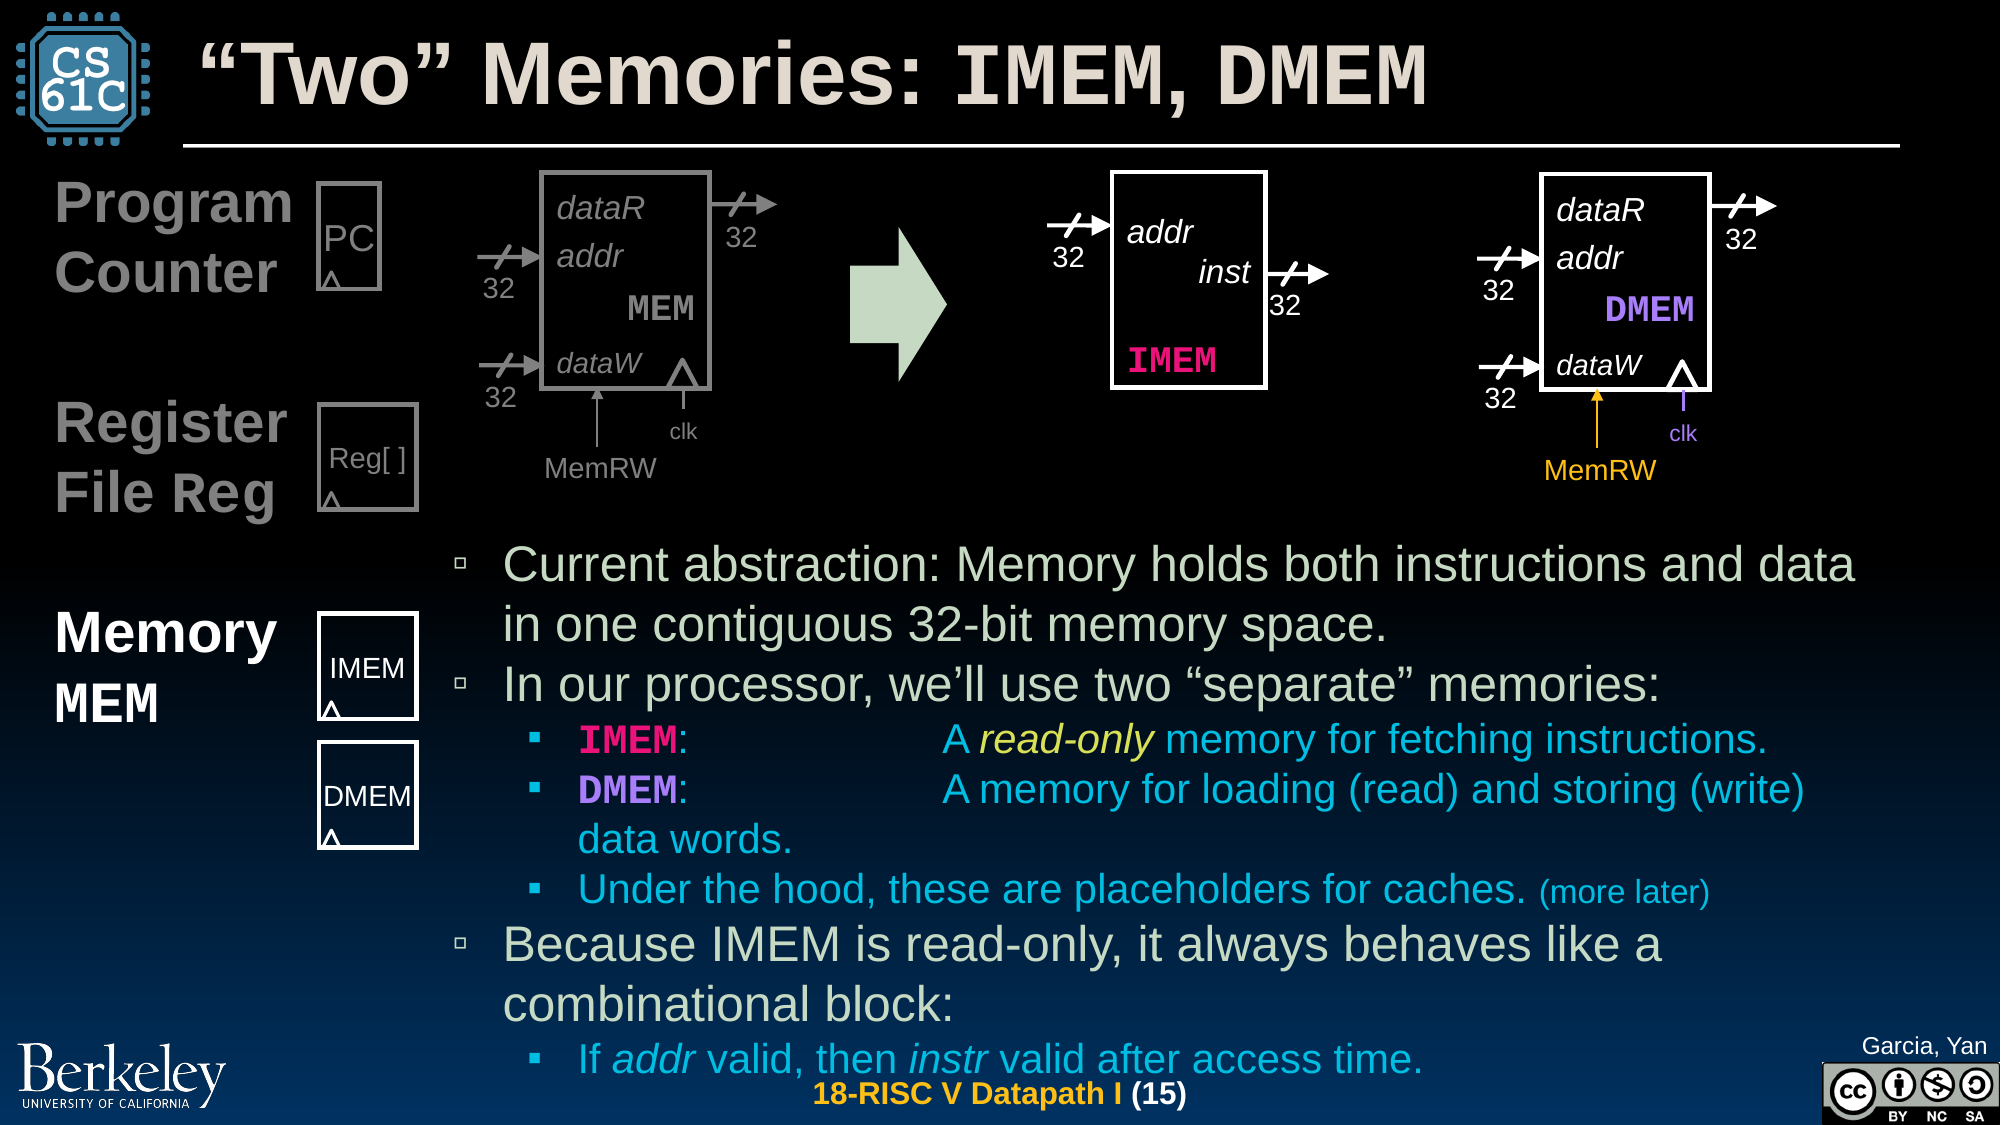

# “Two” Memories: IMEM, DMEM
Program Counter
addr
inst

IMEM
	dataR
addr
MEM
dataW
	dataR
addr
DMEM
dataW

PC

32

32

32

32

32

32

32

32
Register
File Reg
Reg[ ]

clk
clk
MemRW
MemRW
Current abstraction: Memory holds both instructions and data in one contiguous 32-bit memory space.
In our processor, we’ll use two “separate” memories:
IMEM: 	A read-only memory for fetching instructions.
DMEM: 	A memory for loading (read) and storing (write) data words.
Under the hood, these are placeholders for caches. (more later)
Because IMEM is read-only, it always behaves like a combinational block:
If addr valid, then instr valid after access time.
Memory
MEM
IMEM

DMEM